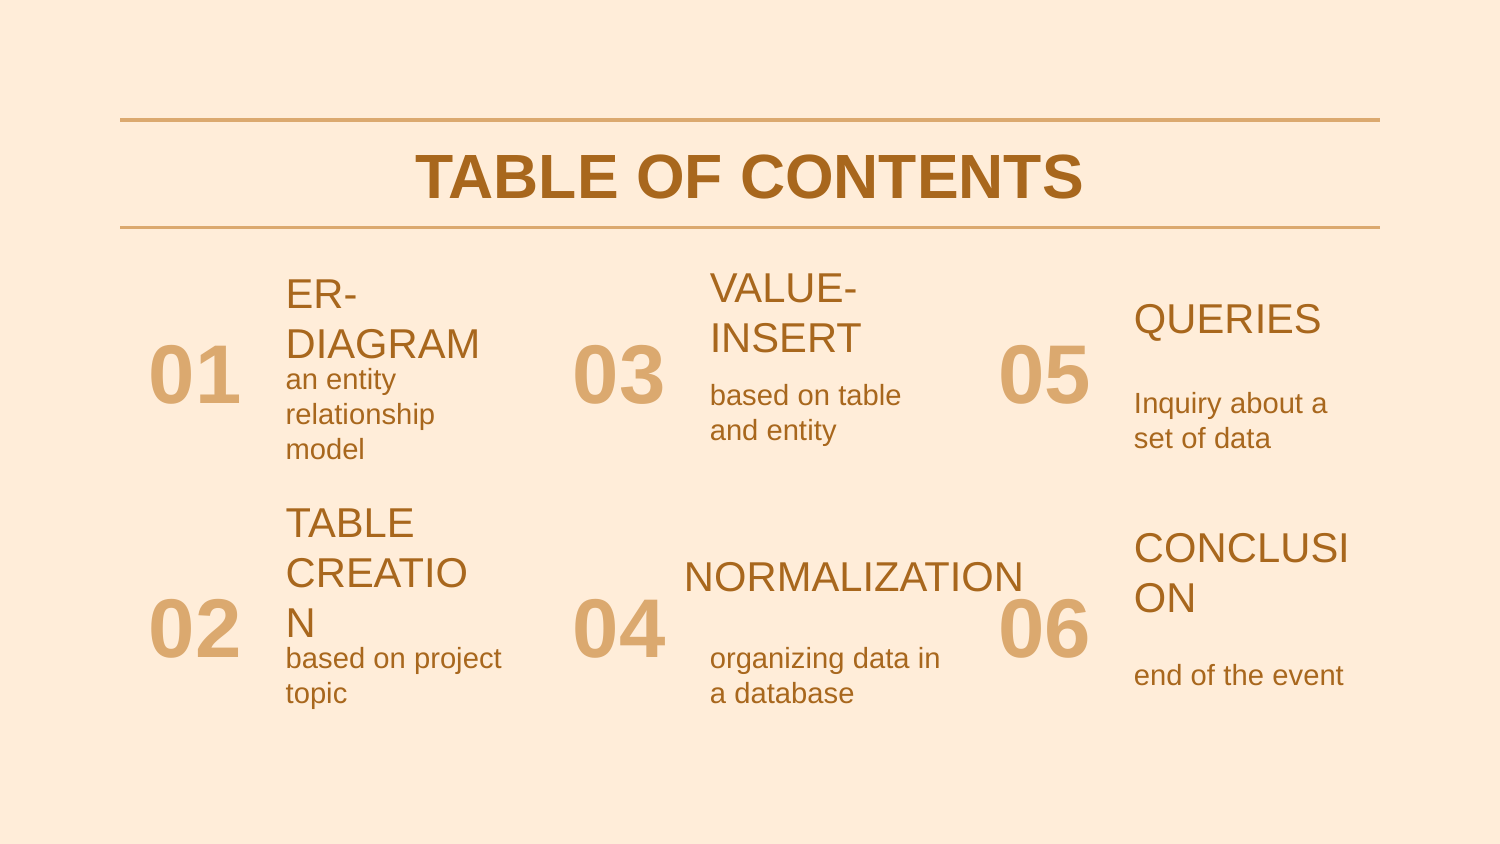

# TABLE OF CONTENTS
ER-DIAGRAM
QUERIES
01
03
05
VALUE-INSERT

an entity relationship model
based on table and entity
Inquiry about a set of data
02
TABLE CREATION
04
06
CONCLUSION
NORMALIZATION
based on project topic
organizing data in a database
end of the event